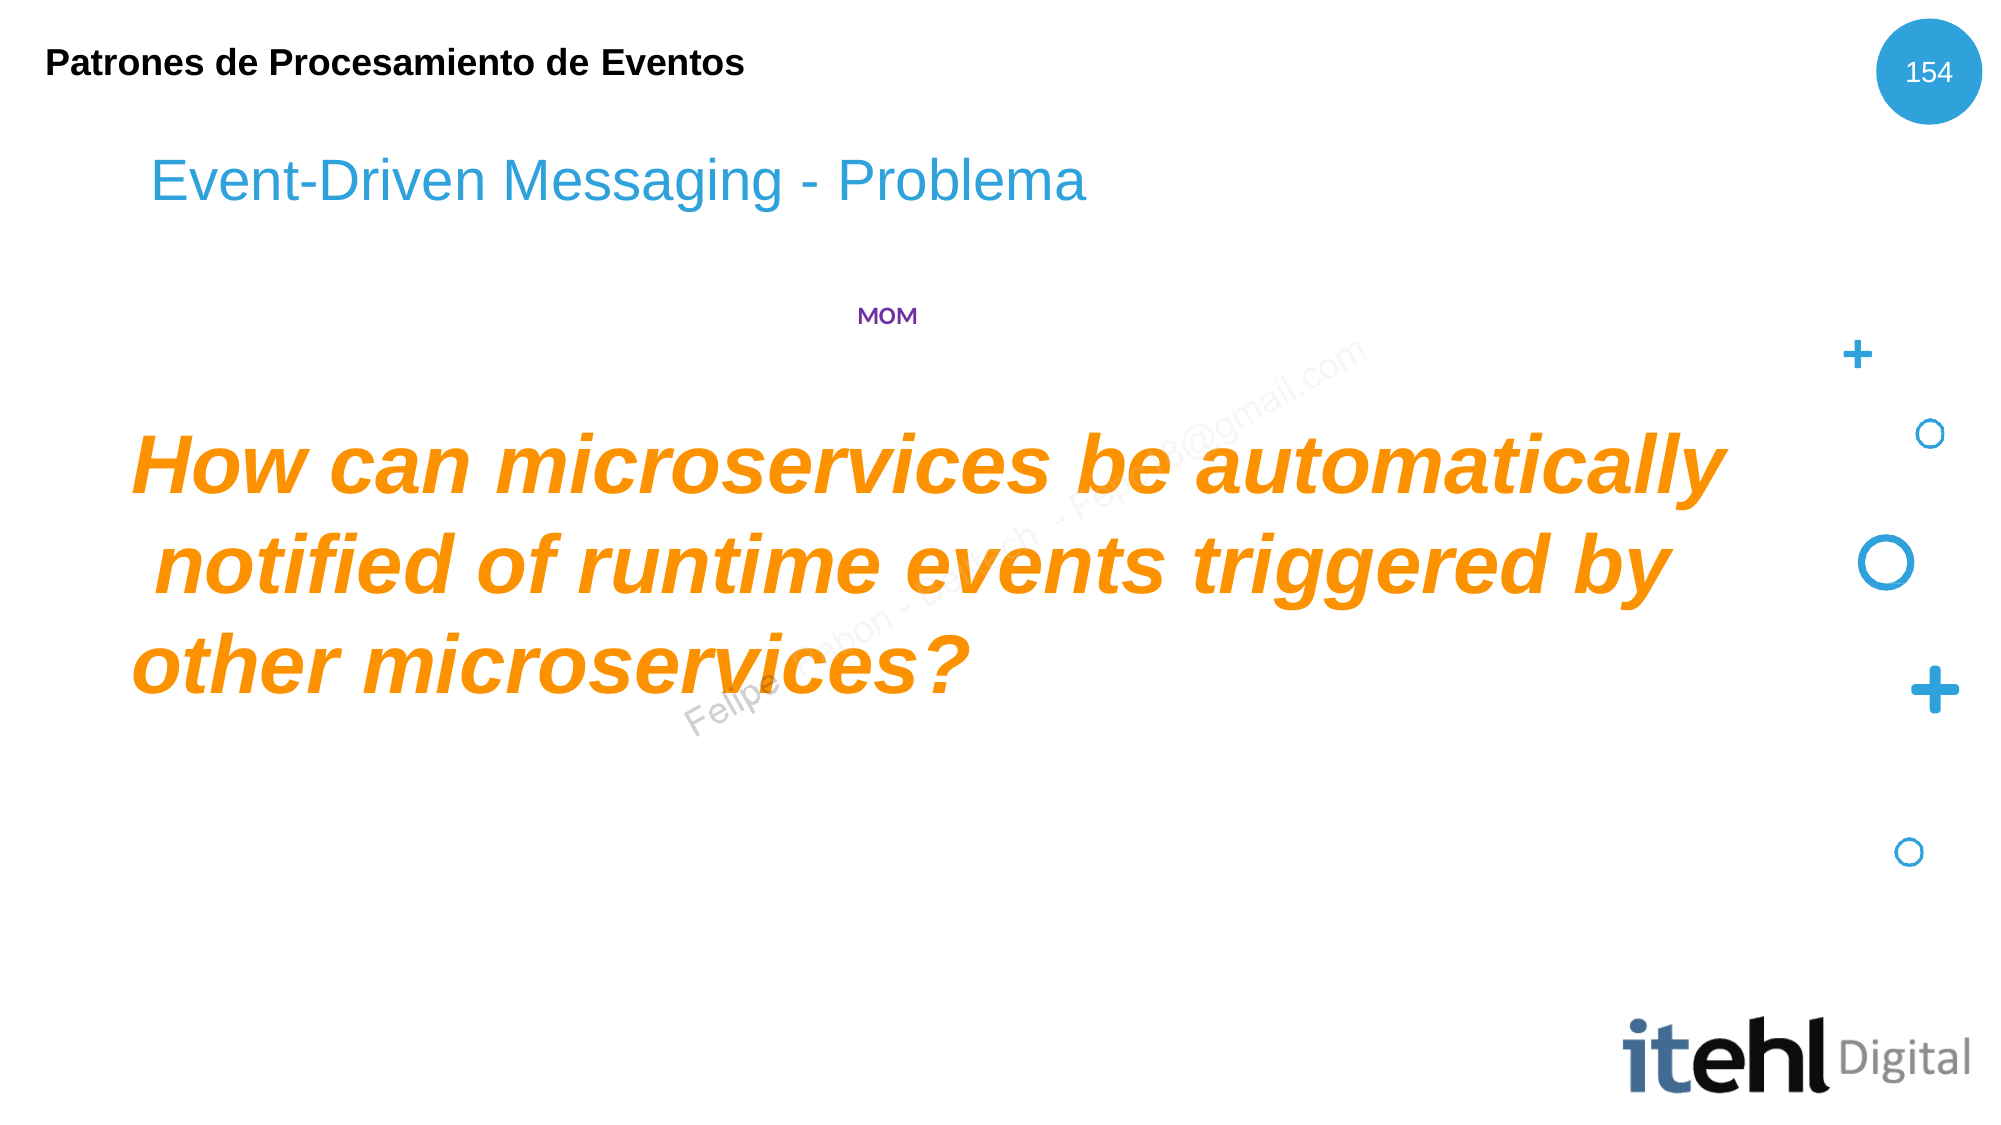

Patrones de Procesamiento de Eventos
154
Event-Driven Messaging - Problema
MOM

How can microservices be automatically  notified of runtime events triggered by  other microservices?